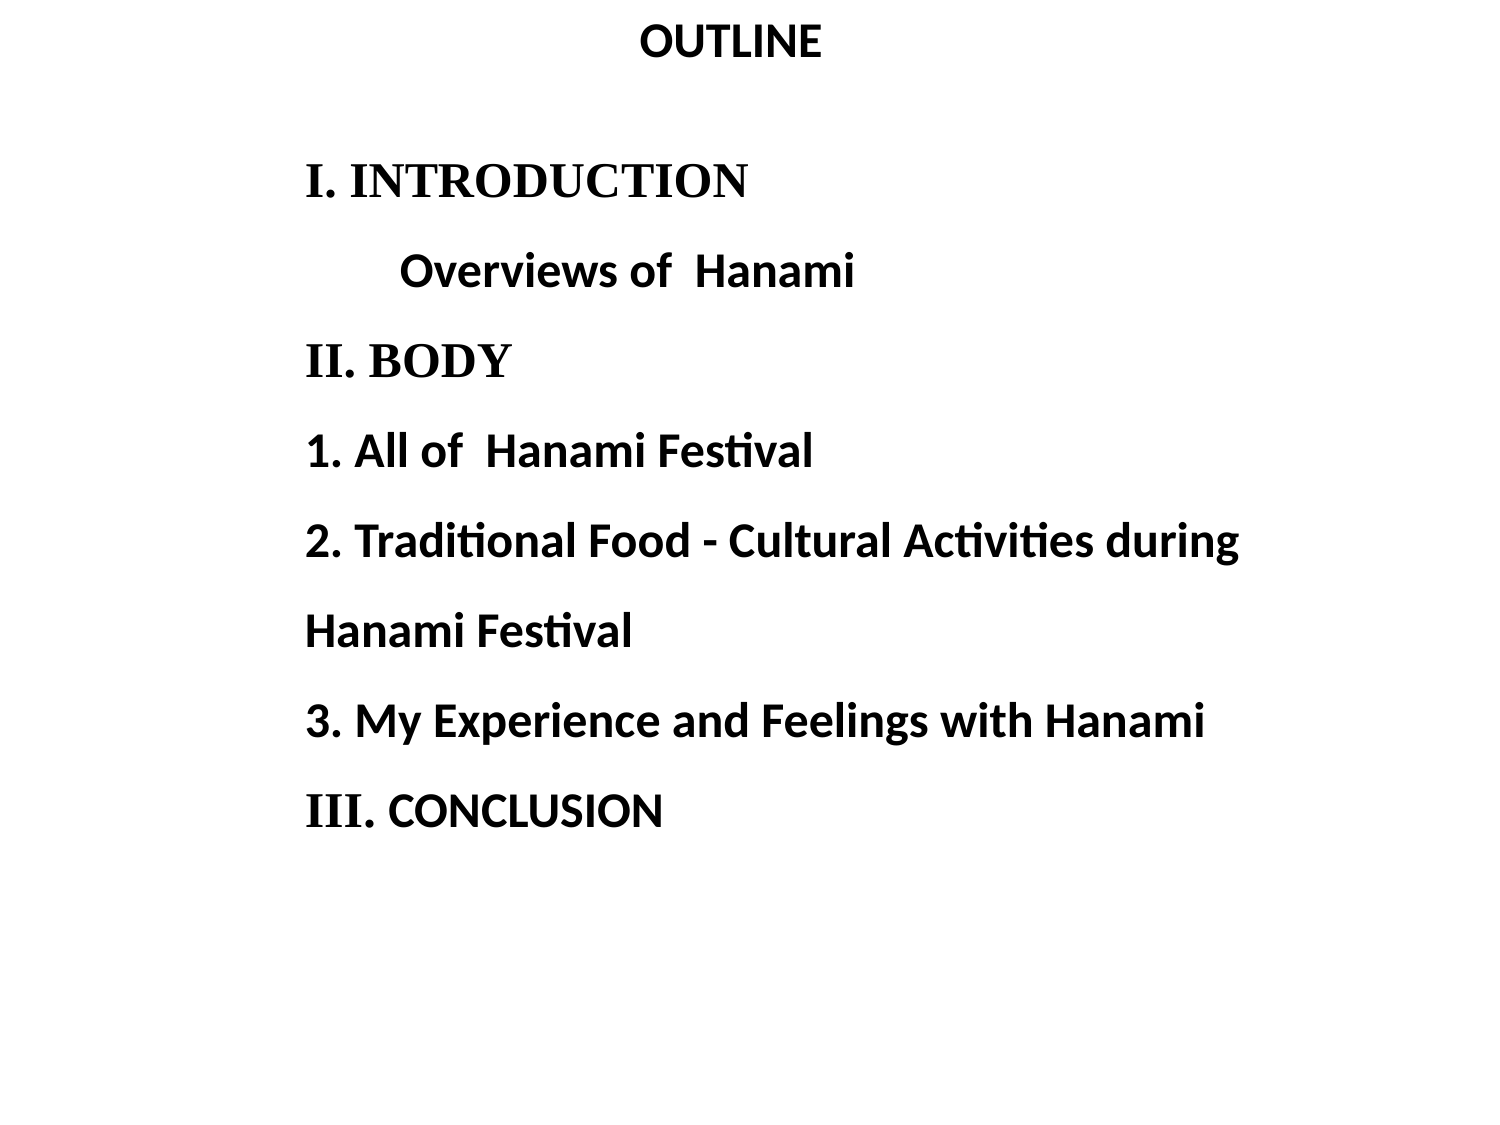

OUTLINE

I. INTRODUCTION
       Overviews of  Hanami
II. BODY
1. All of  Hanami Festival
2. Traditional Food - Cultural Activities during Hanami Festival
3. My Experience and Feelings with Hanami
III. CONCLUSION